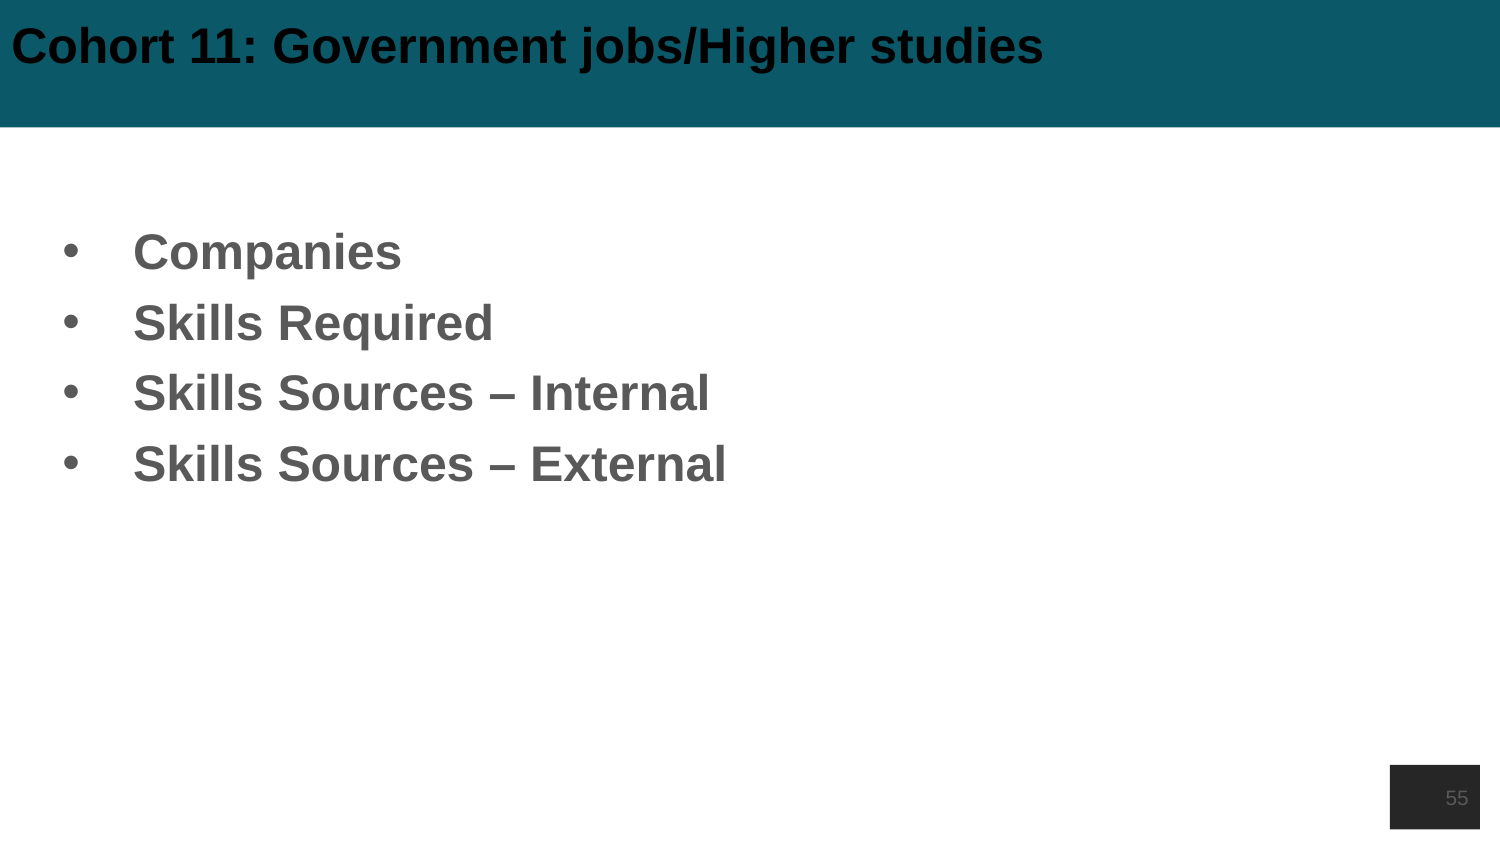

# Cohort 11: Government jobs/Higher studies
Companies
Skills Required
Skills Sources – Internal
Skills Sources – External

55